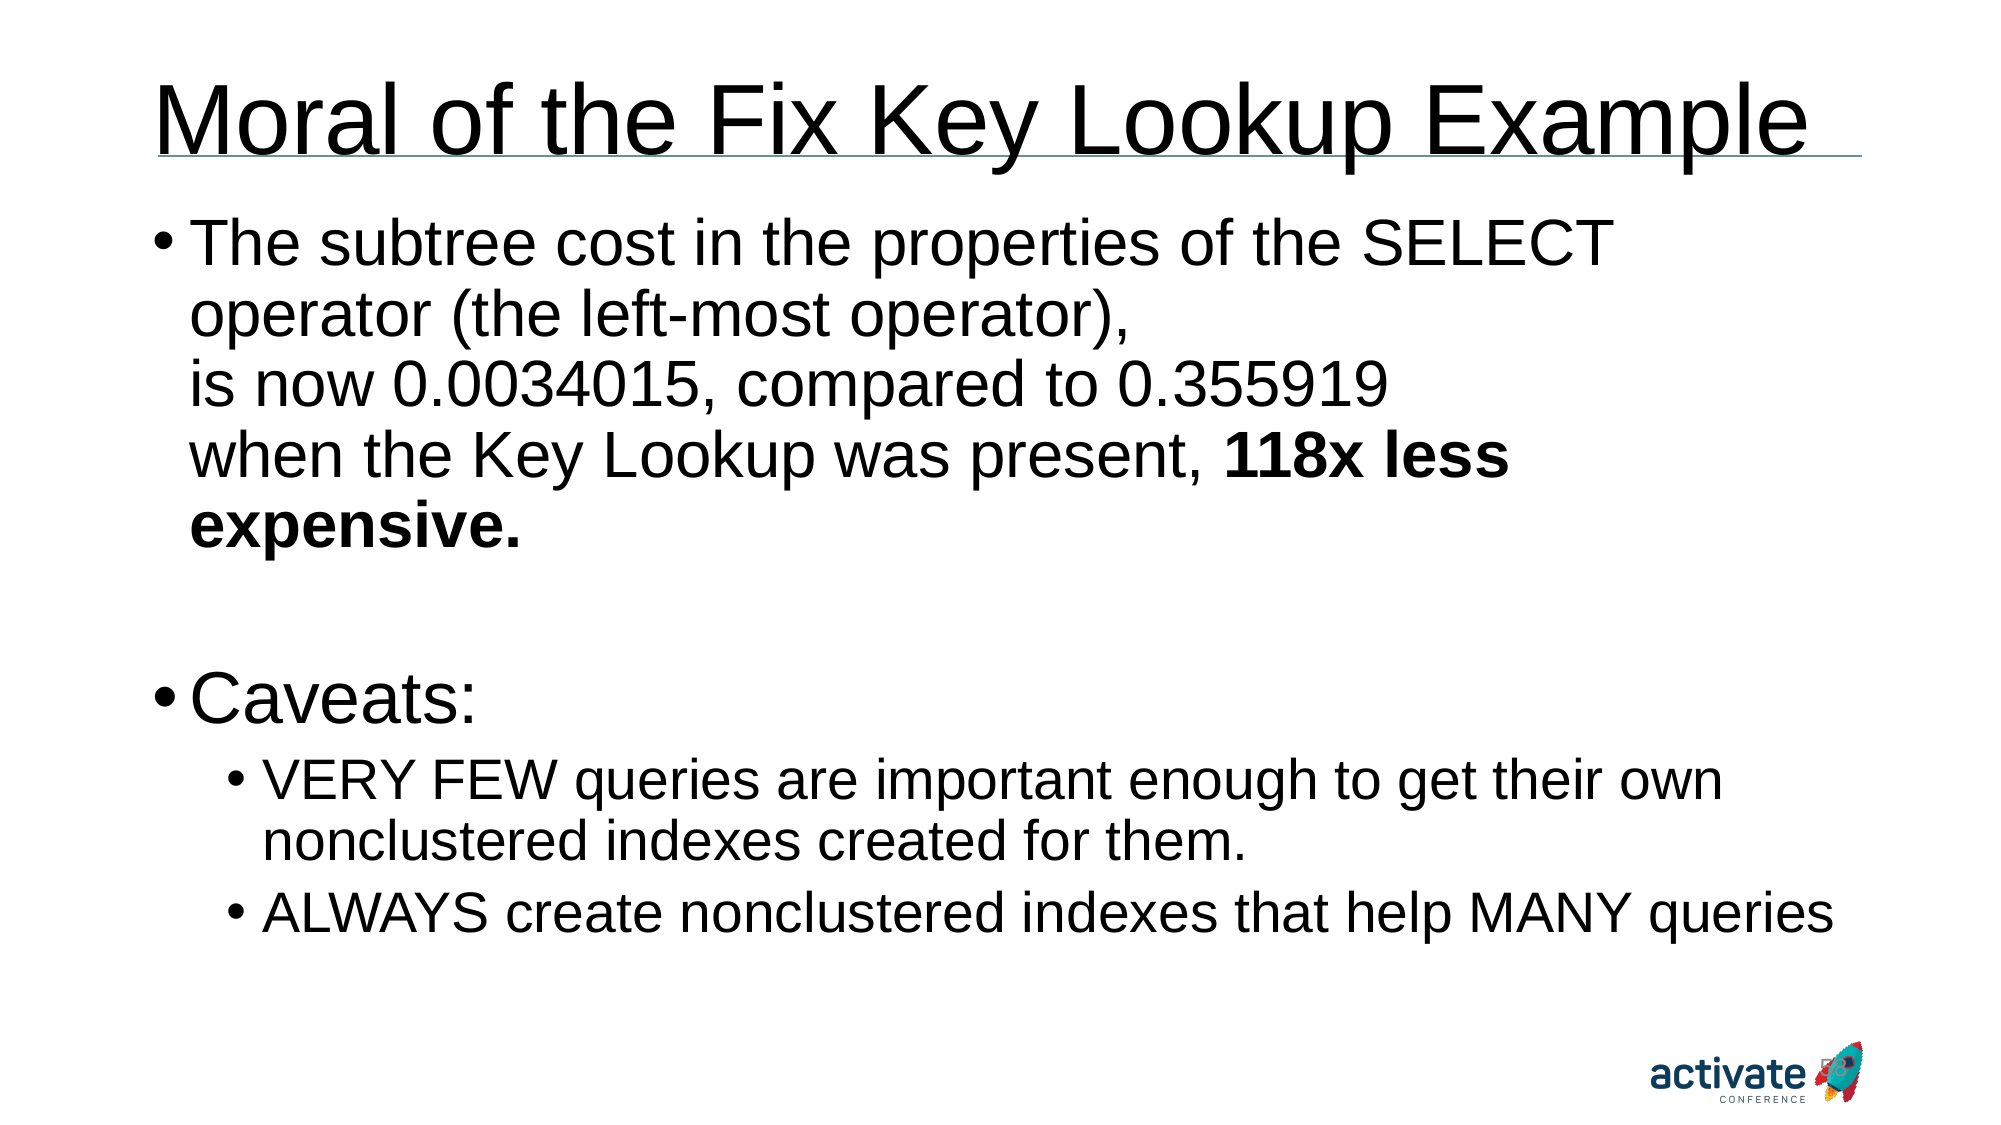

# Moral of the Fix Key Lookup Example
The subtree cost in the properties of the SELECT operator (the left-most operator),
is now 0.0034015, compared to 0.355919
when the Key Lookup was present, 118x less expensive.
Caveats:
VERY FEW queries are important enough to get their own nonclustered indexes created for them.
ALWAYS create nonclustered indexes that help MANY queries

58